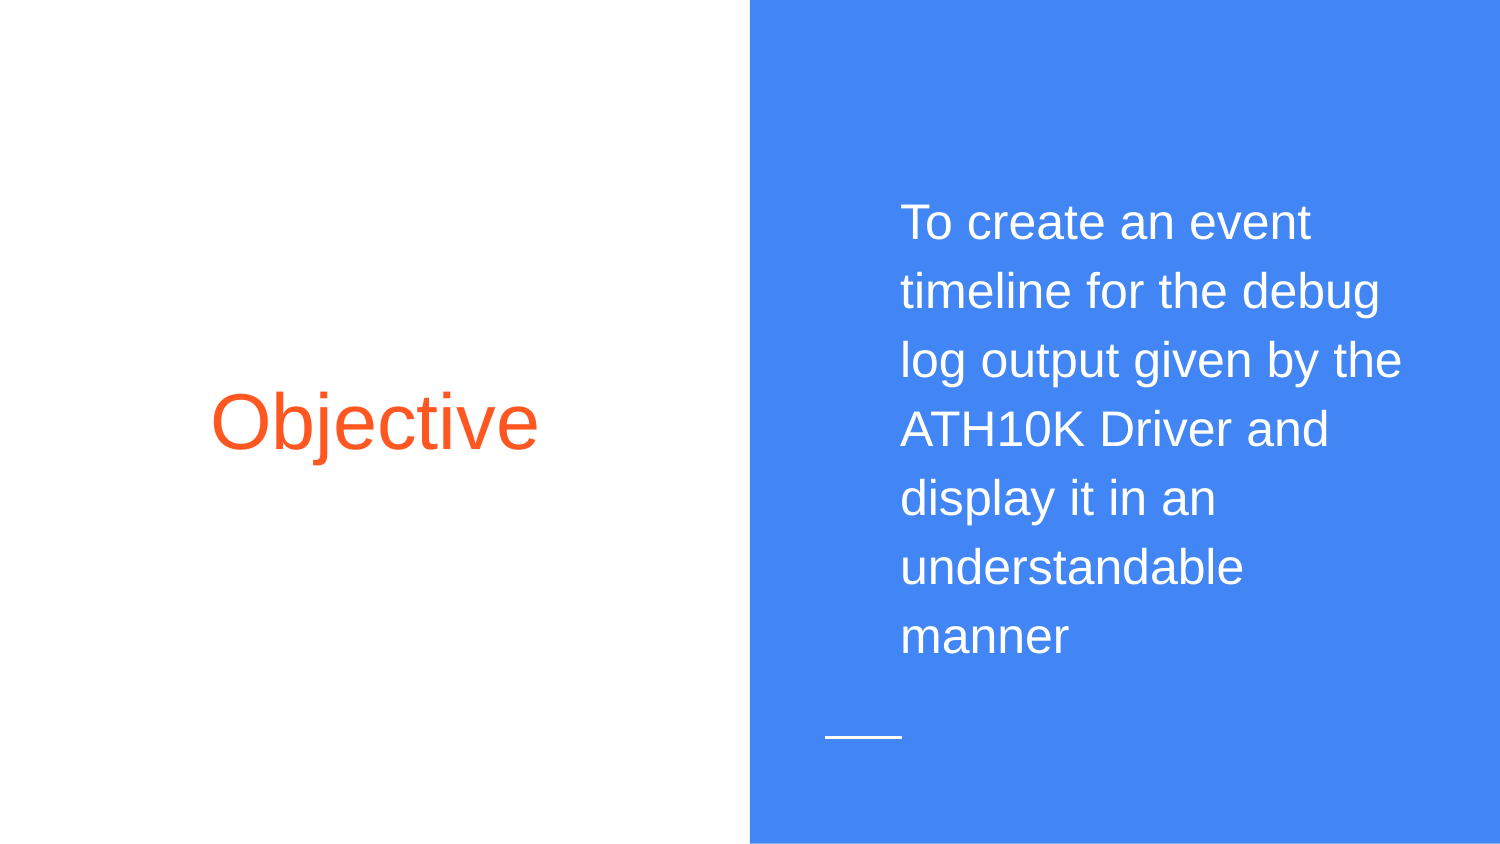

To create an event timeline for the debug log output given by the ATH10K Driver and display it in an understandable manner
# Objective